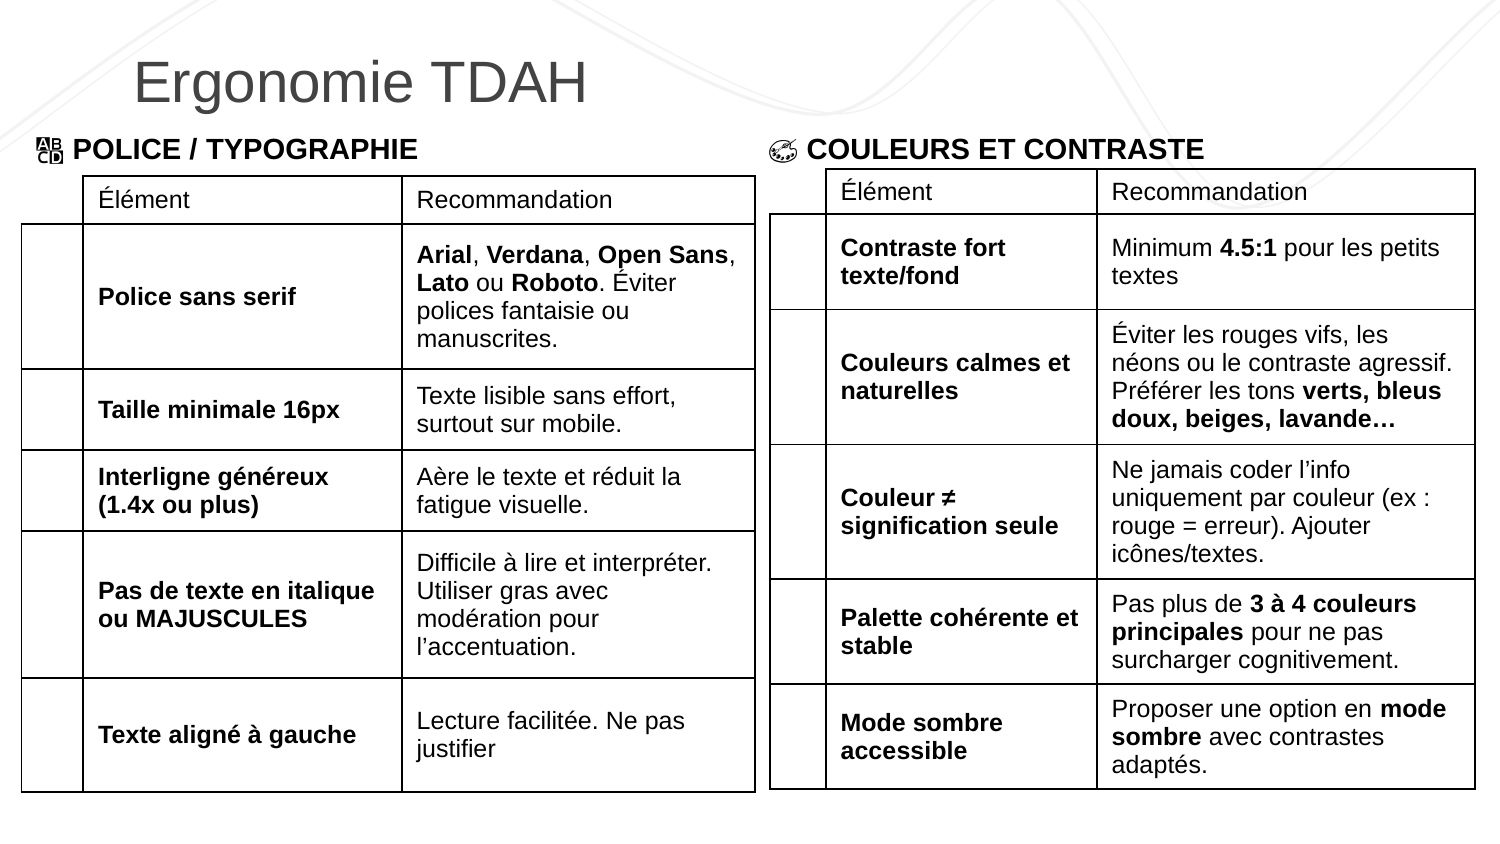

# Ergonomie TDAH
🔠 POLICE / TYPOGRAPHIE
🎨 COULEURS ET CONTRASTE
|  | Élément | Recommandation |
| --- | --- | --- |
|  | Contraste fort texte/fond | Minimum 4.5:1 pour les petits textes |
|  | Couleurs calmes et naturelles | Éviter les rouges vifs, les néons ou le contraste agressif. Préférer les tons verts, bleus doux, beiges, lavande… |
|  | Couleur ≠ signification seule | Ne jamais coder l’info uniquement par couleur (ex : rouge = erreur). Ajouter icônes/textes. |
|  | Palette cohérente et stable | Pas plus de 3 à 4 couleurs principales pour ne pas surcharger cognitivement. |
|  | Mode sombre accessible | Proposer une option en mode sombre avec contrastes adaptés. |
|  | Élément | Recommandation |
| --- | --- | --- |
|  | Police sans serif | Arial, Verdana, Open Sans, Lato ou Roboto. Éviter polices fantaisie ou manuscrites. |
|  | Taille minimale 16px | Texte lisible sans effort, surtout sur mobile. |
|  | Interligne généreux (1.4x ou plus) | Aère le texte et réduit la fatigue visuelle. |
|  | Pas de texte en italique ou MAJUSCULES | Difficile à lire et interpréter. Utiliser gras avec modération pour l’accentuation. |
|  | Texte aligné à gauche | Lecture facilitée. Ne pas justifier |